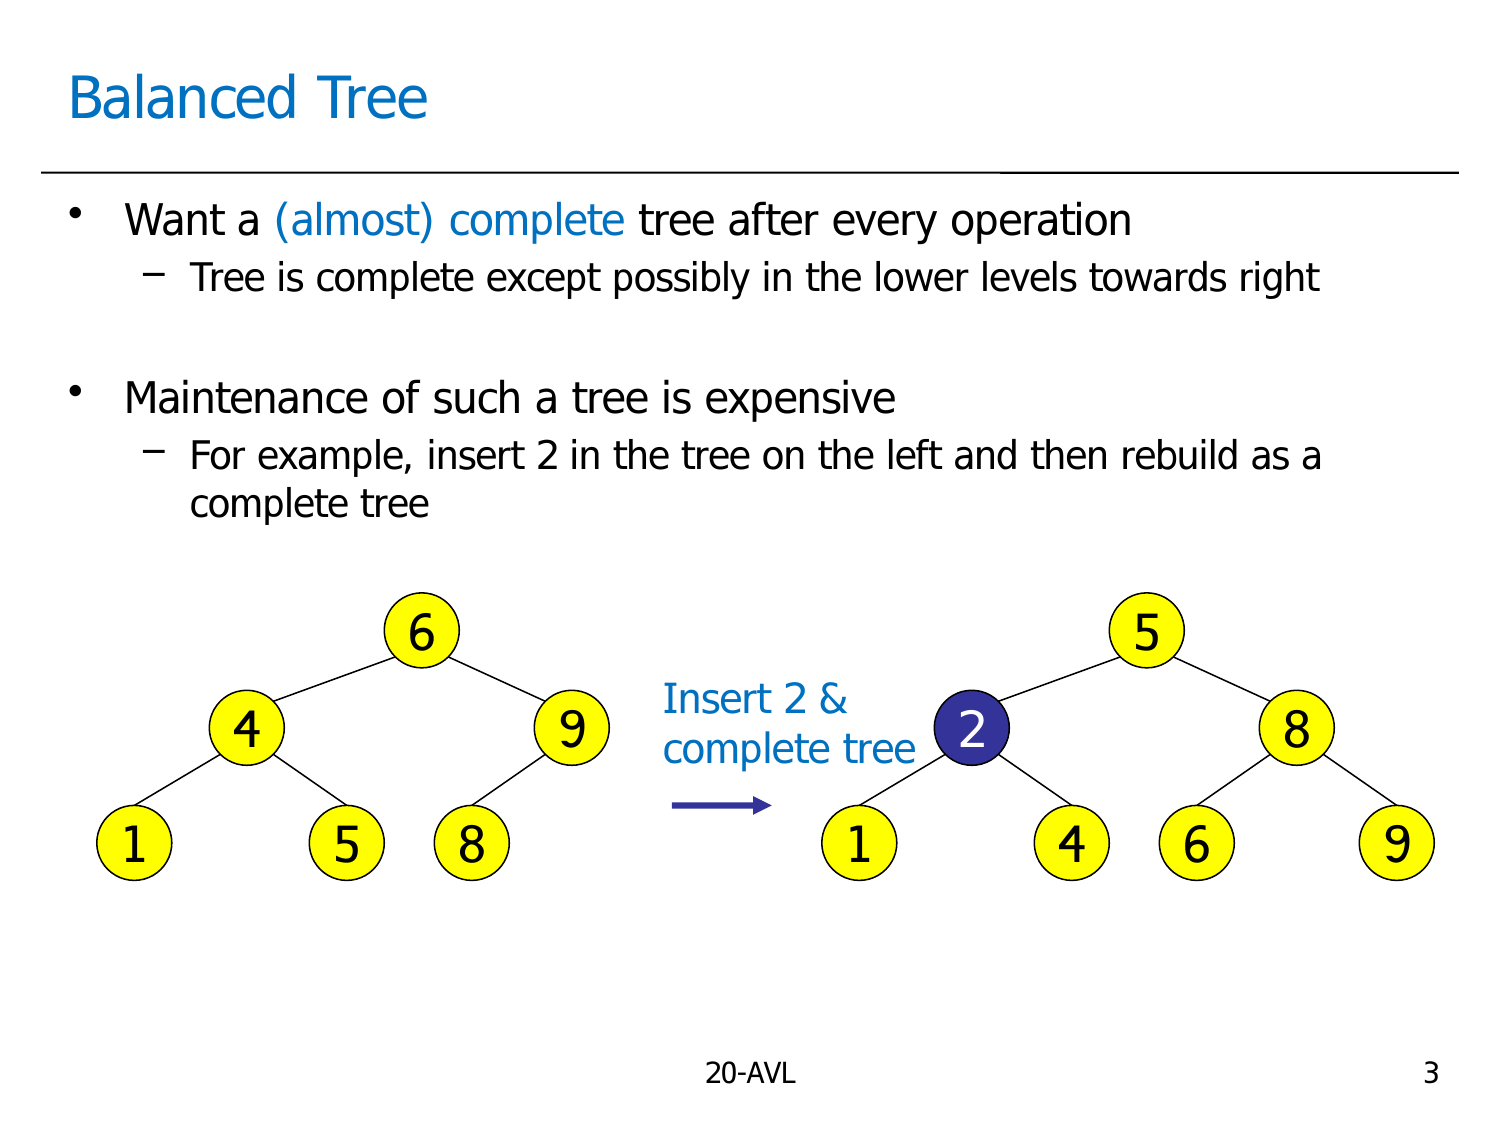

# Balanced Tree
Want a (almost) complete tree after every operation
Tree is complete except possibly in the lower levels towards right

Maintenance of such a tree is expensive
For example, insert 2 in the tree on the left and then rebuild as a complete tree

6
5
Insert 2 &
complete tree
4
9
2
8
1
5
8

1
4
6
9
20-AVL
3